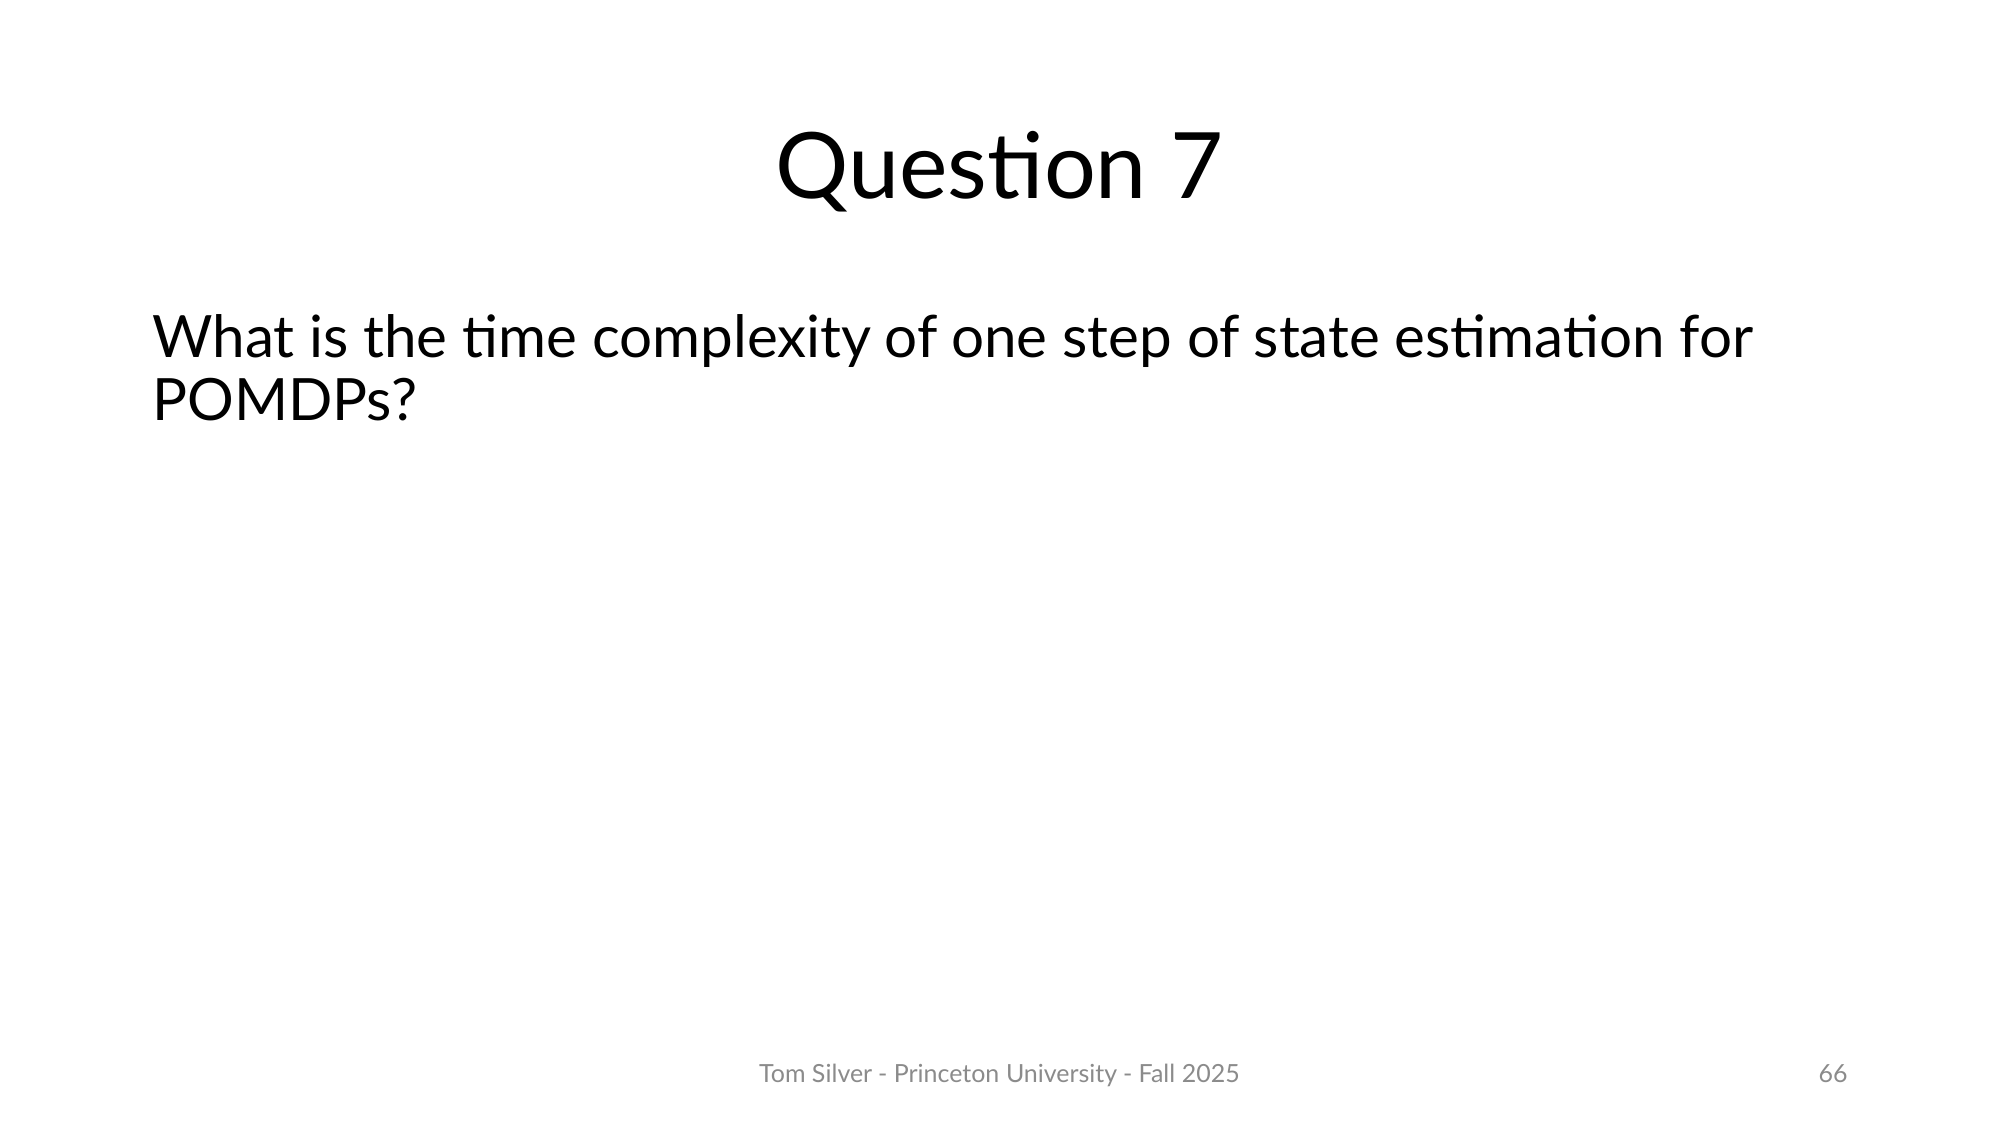

# Question 7
What is the time complexity of one step of state estimation for POMDPs?
Tom Silver - Princeton University - Fall 2025
66